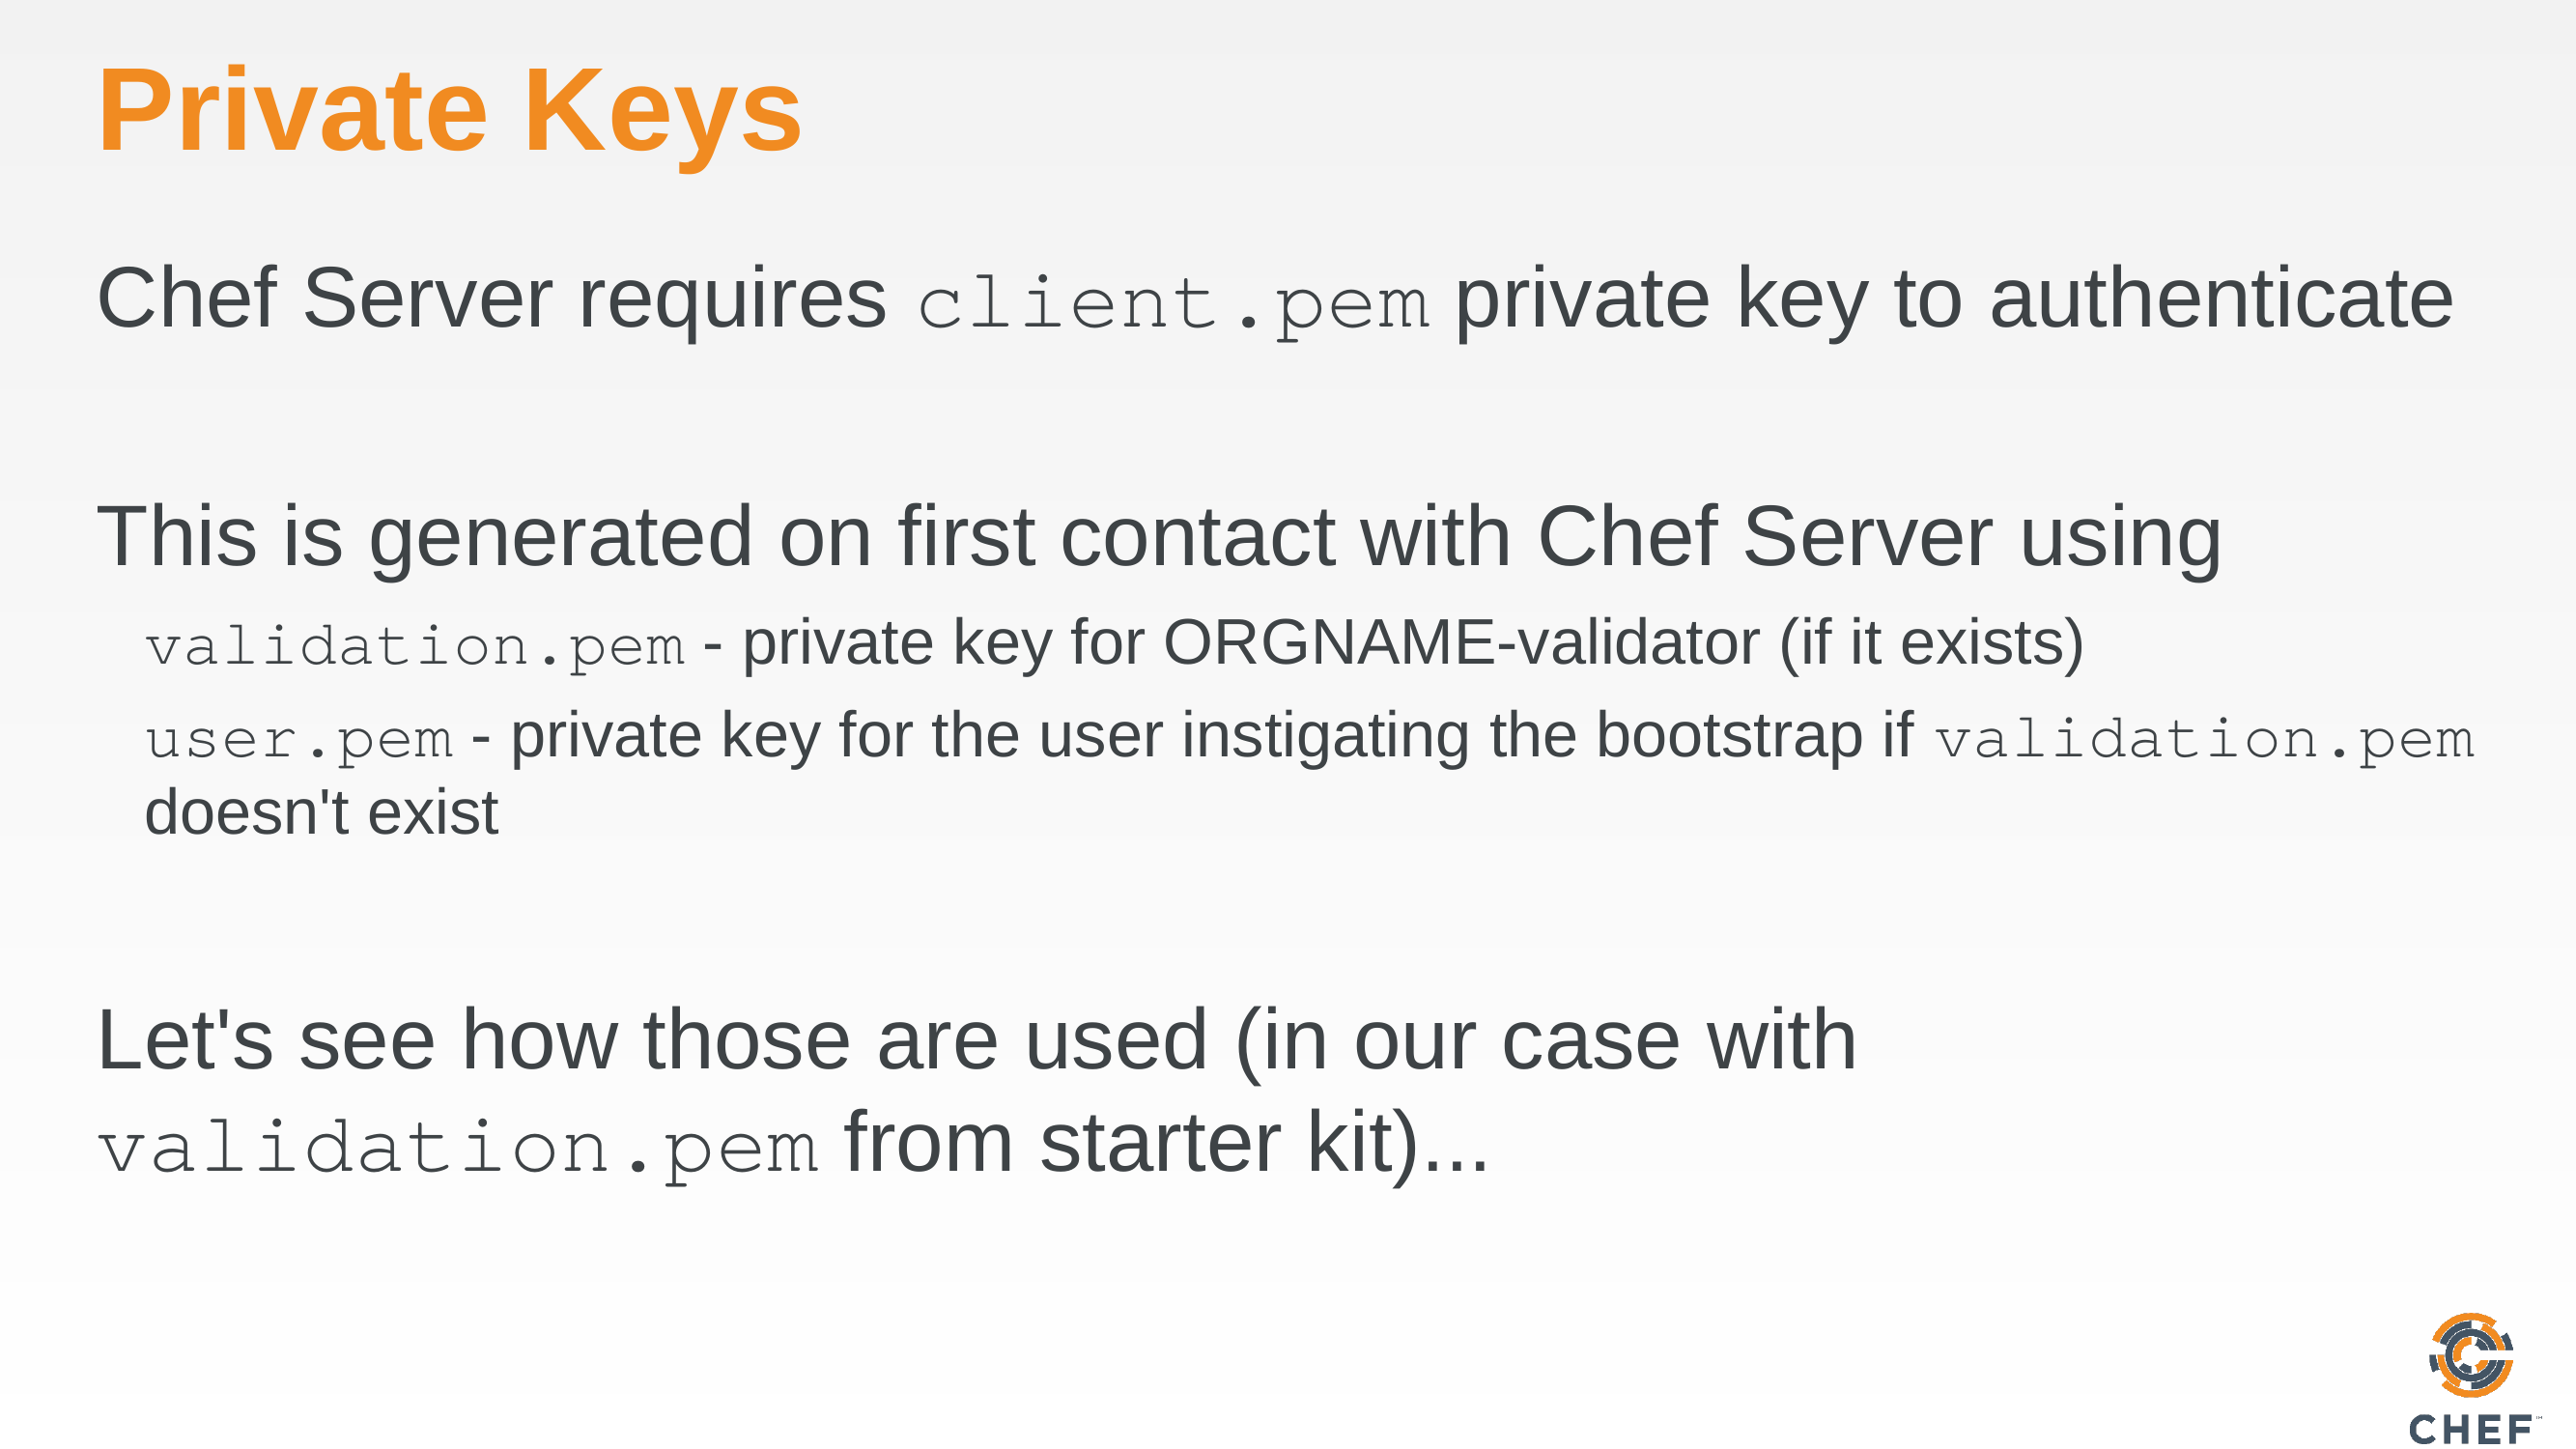

# Private Keys
Chef Server requires client.pem private key to authenticate

This is generated on first contact with Chef Server using
validation.pem - private key for ORGNAME-validator (if it exists)
user.pem - private key for the user instigating the bootstrap if validation.pem  doesn't exist

Let's see how those are used (in our case with validation.pem from starter kit)...